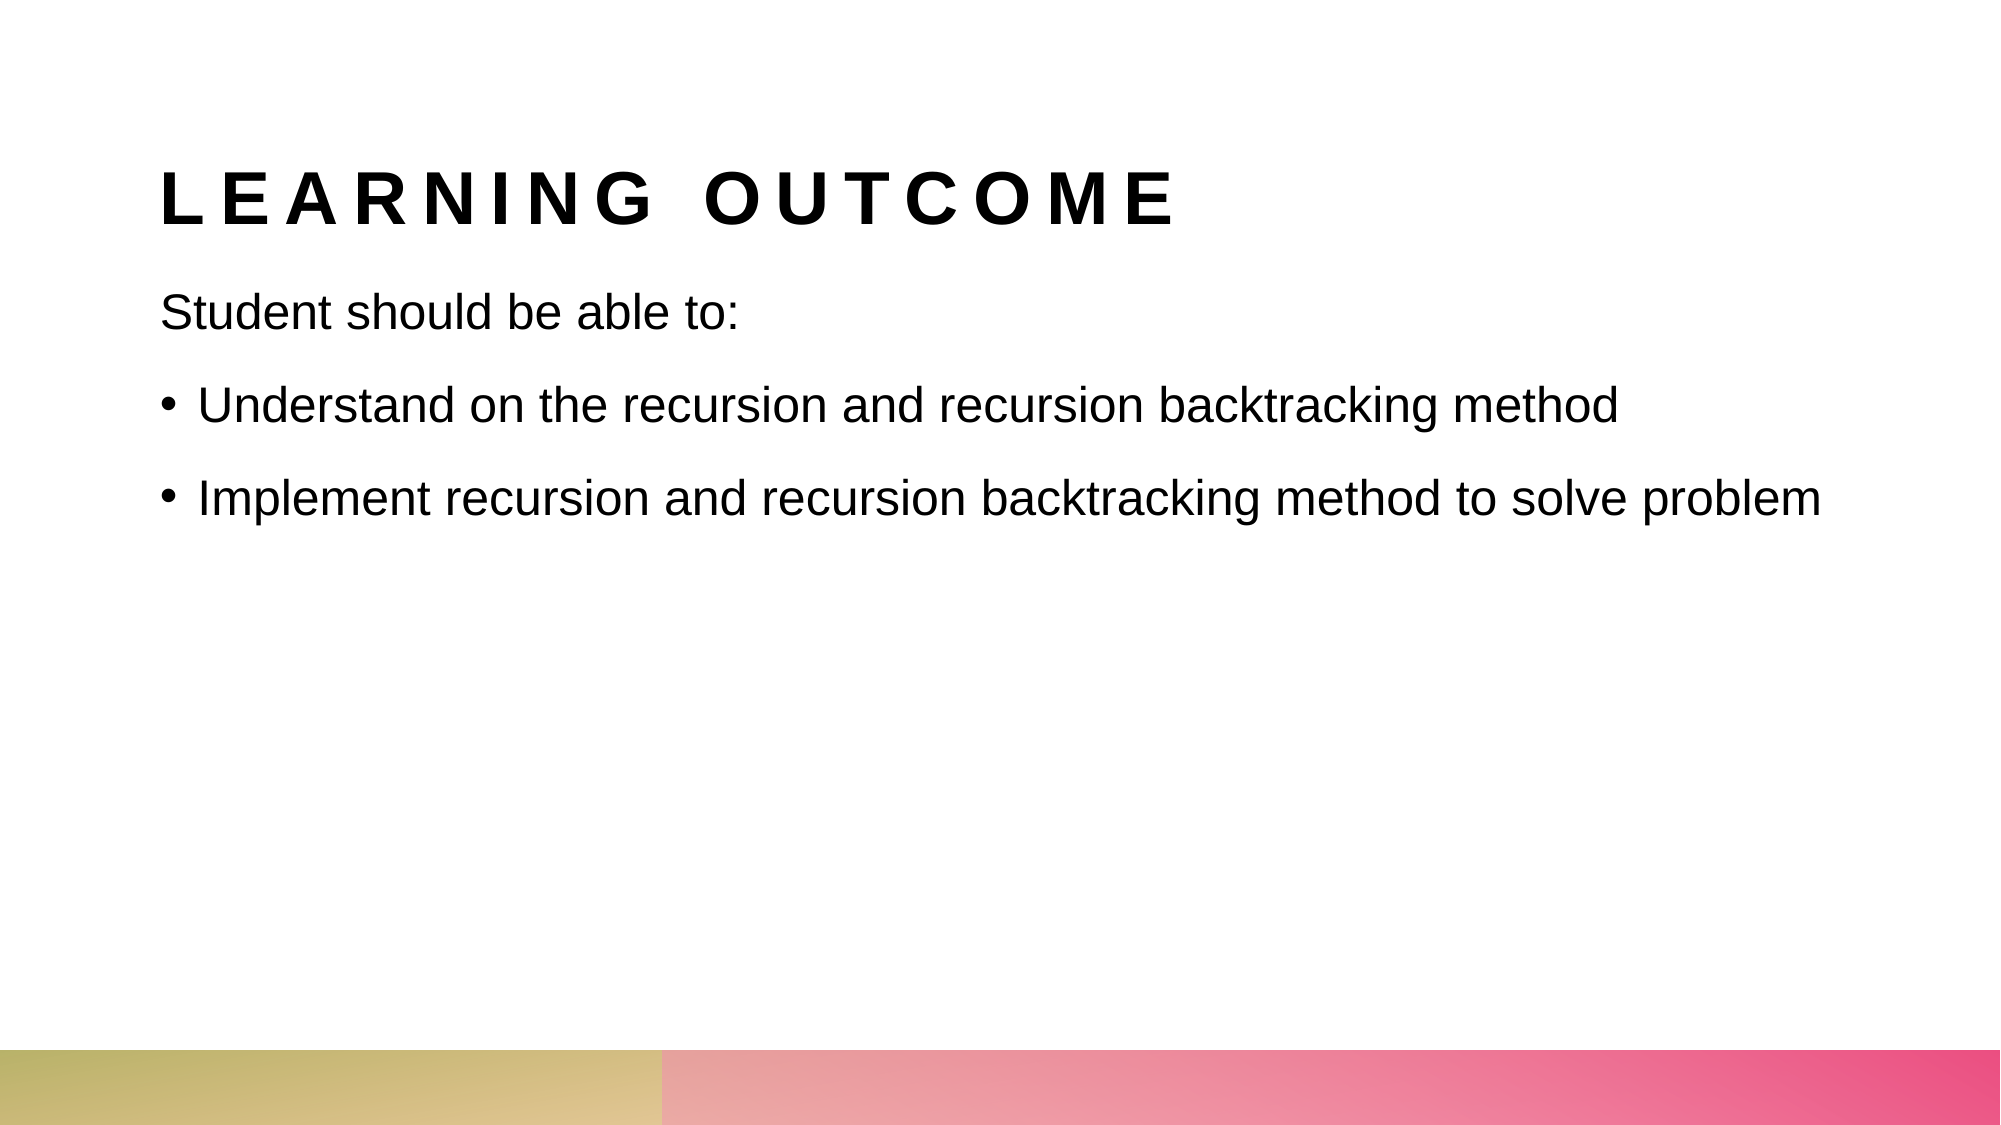

# Learning outcome
Student should be able to:
Understand on the recursion and recursion backtracking method
Implement recursion and recursion backtracking method to solve problem